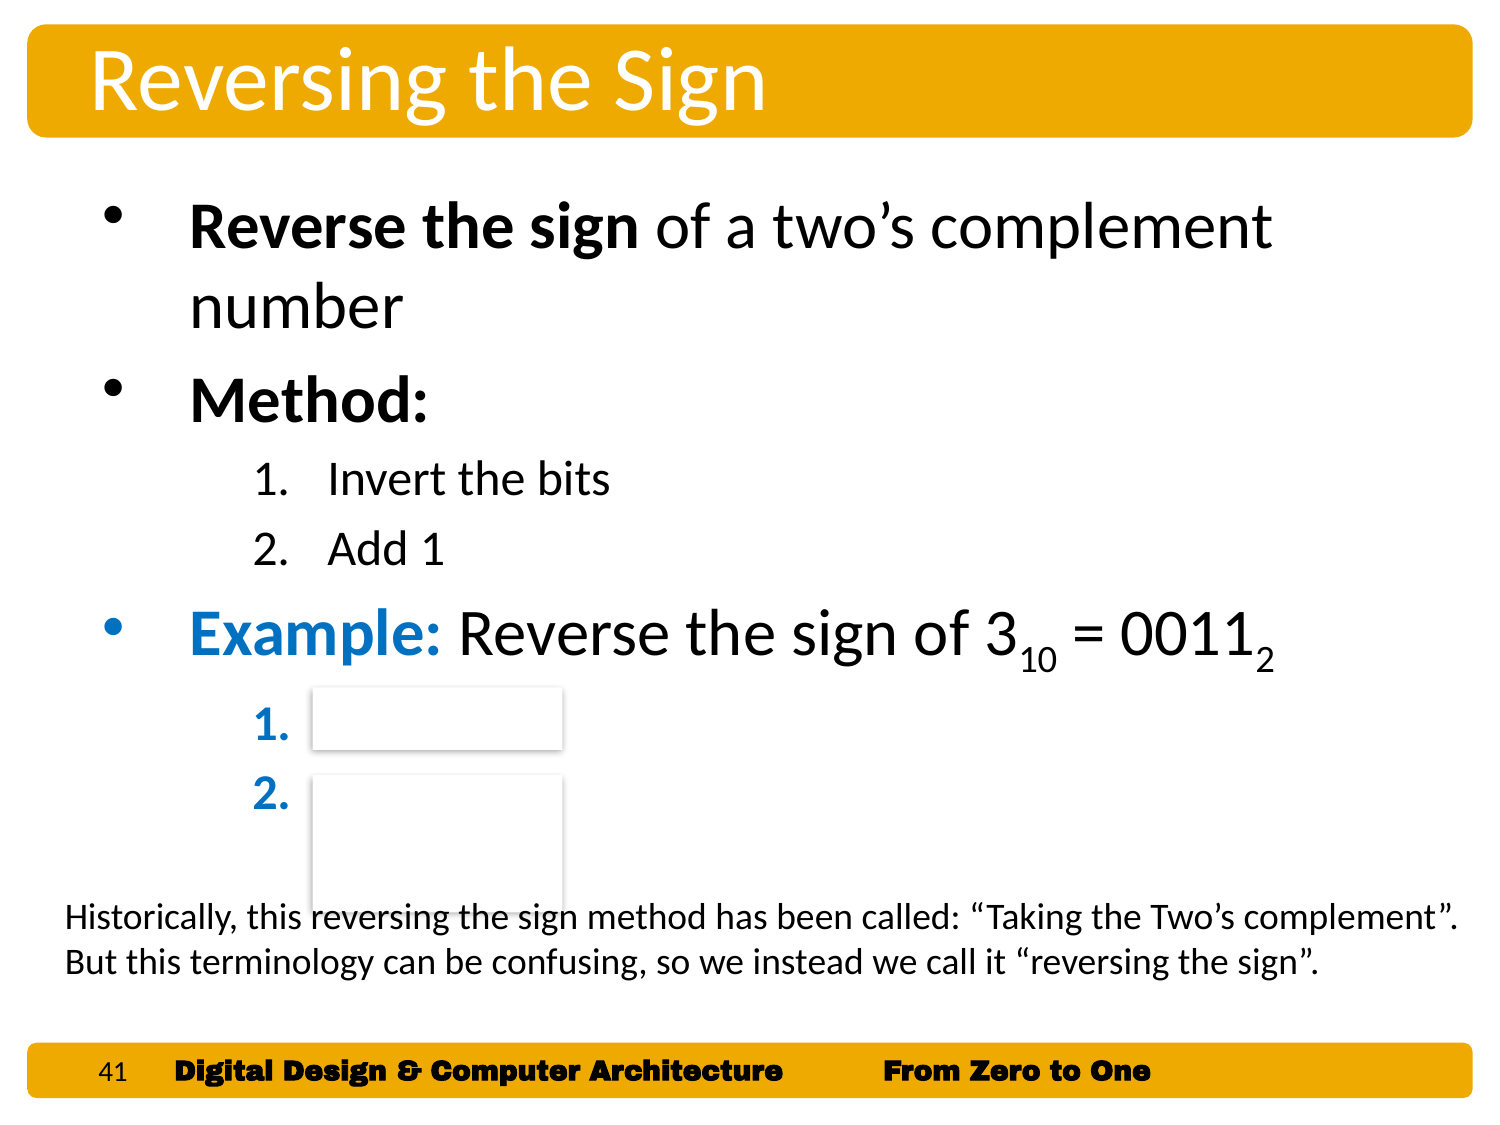

Reversing the Sign

Reverse the sign of a two’s complement number
Method:
Invert the bits
Add 1
Example: Reverse the sign of 310 = 00112
1100
+    1
       1101 = -310

Historically, this reversing the sign method has been called: “Taking the Two’s complement”.
But this terminology can be confusing, so we instead we call it “reversing the sign”.
41